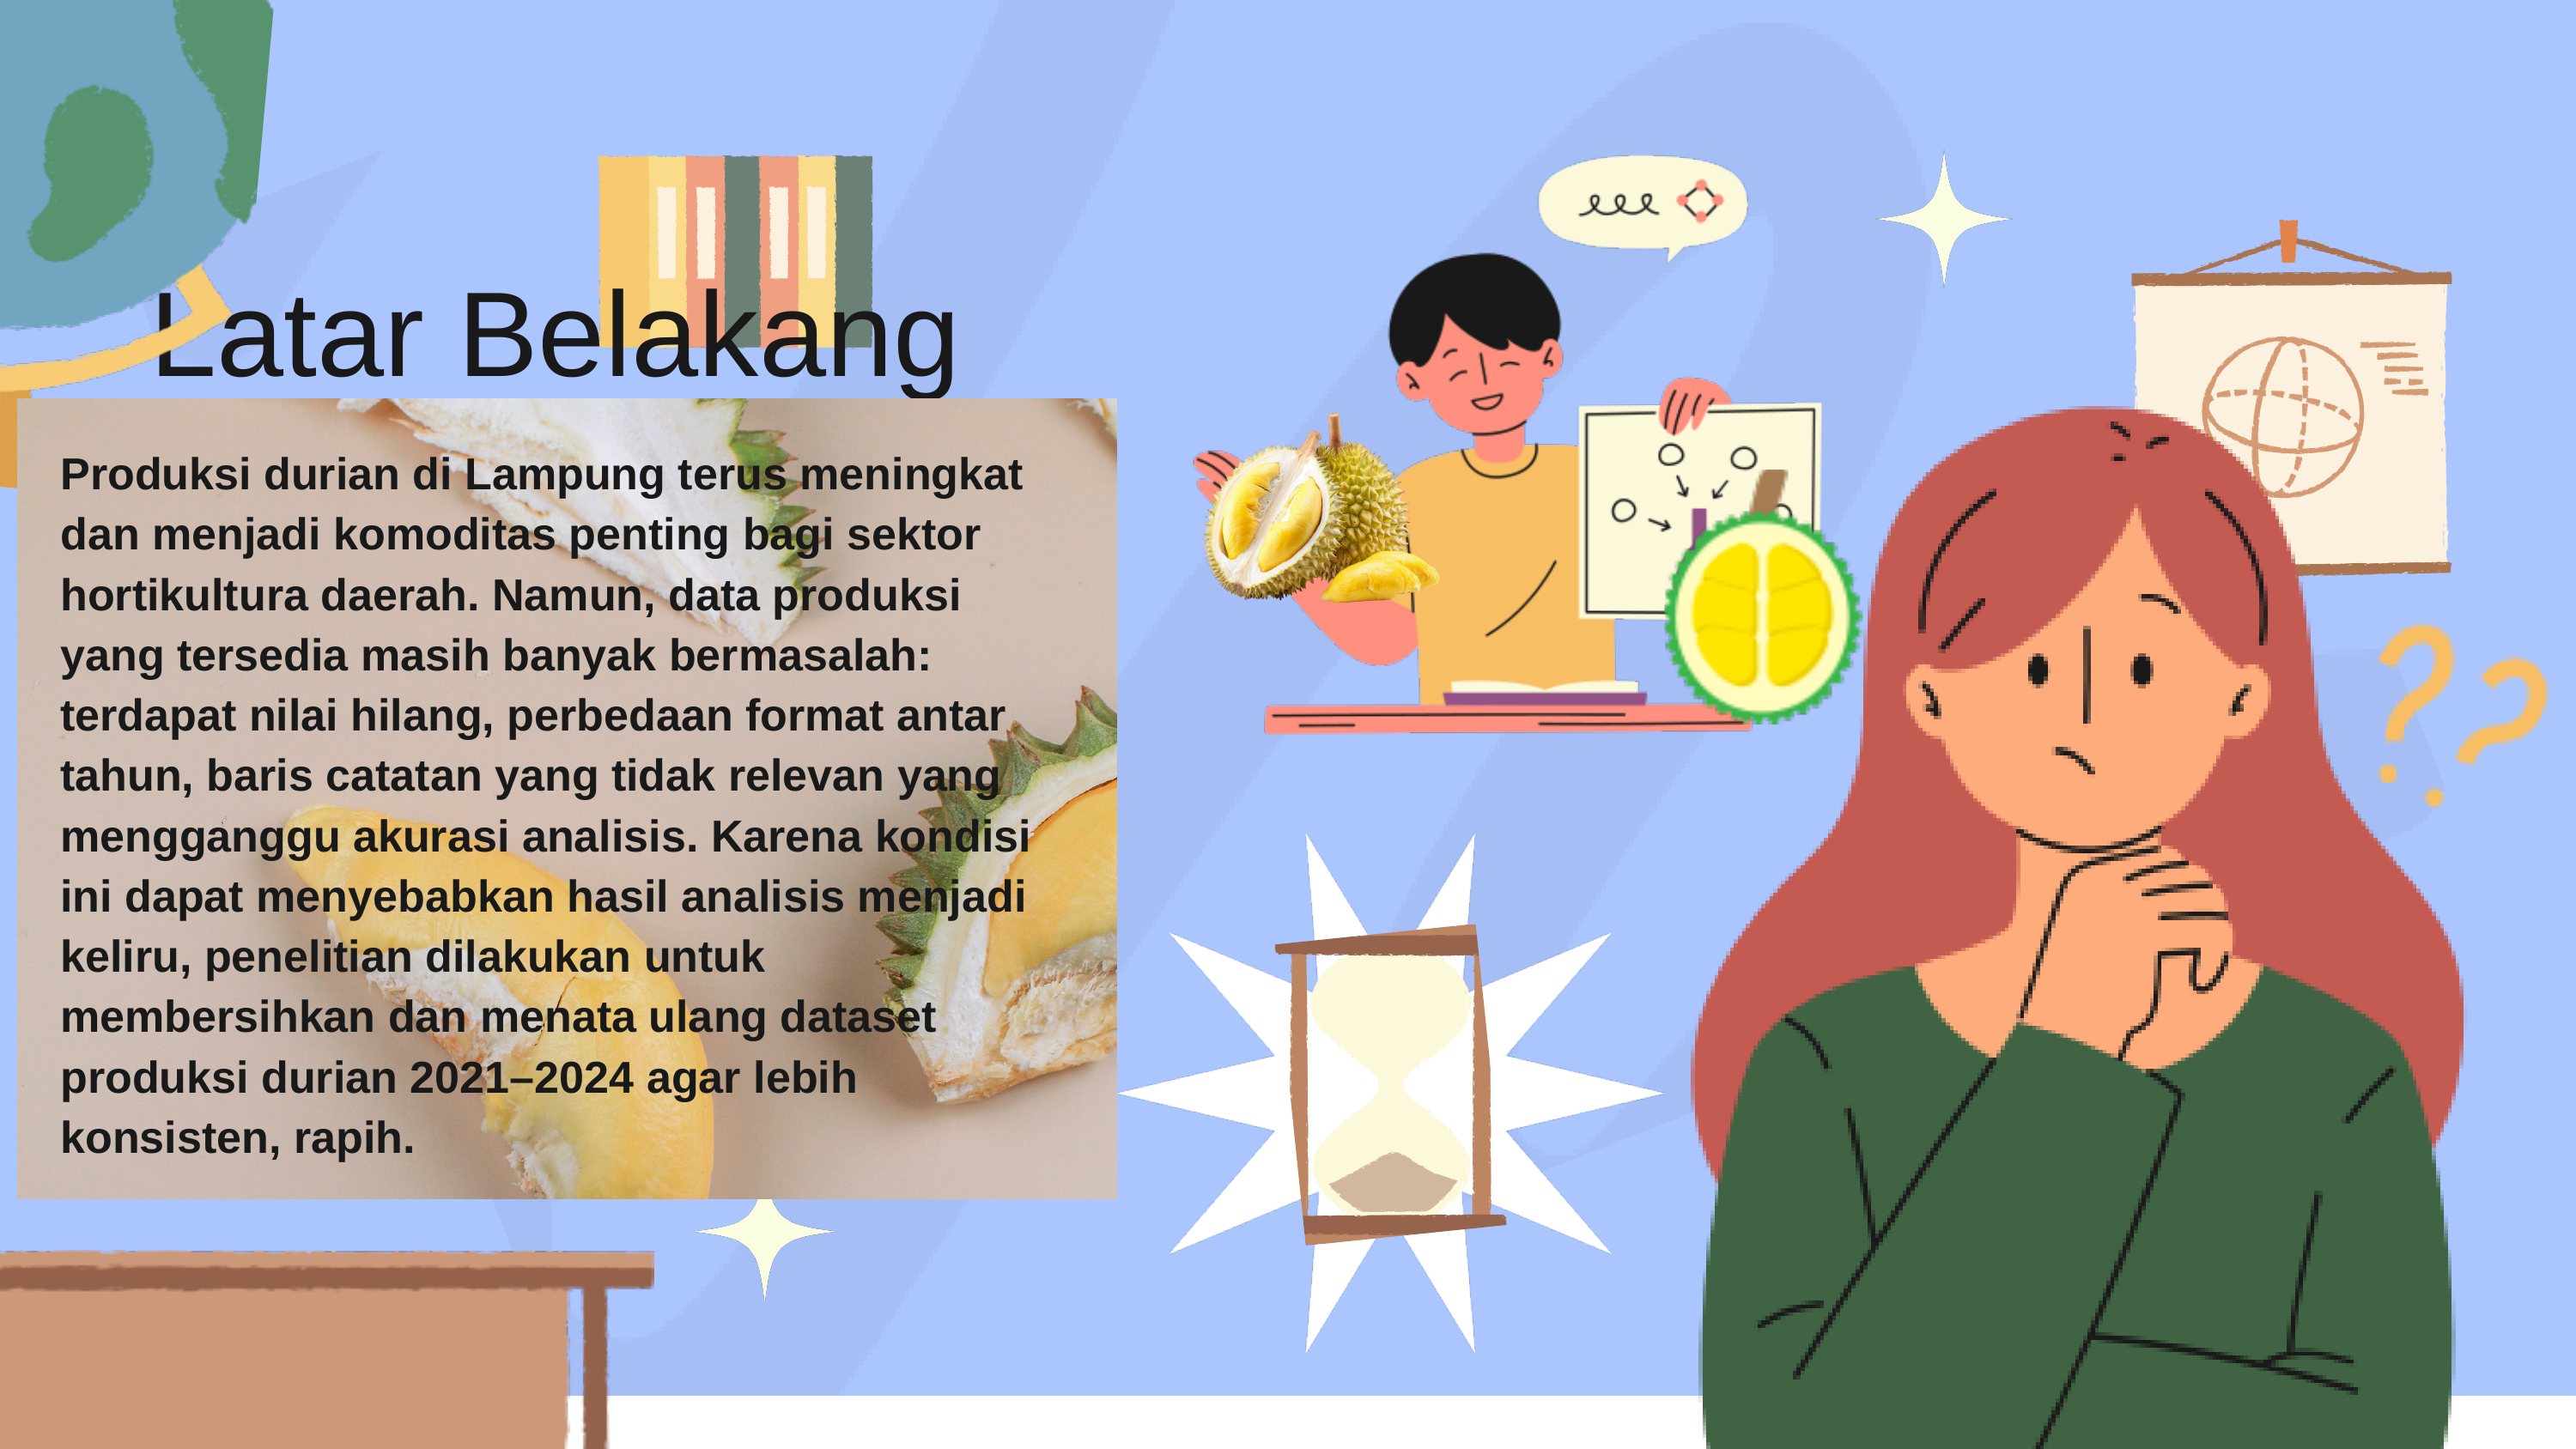

Latar Belakang

Produksi durian di Lampung terus meningkat dan menjadi komoditas penting bagi sektor hortikultura daerah. Namun, data produksi yang tersedia masih banyak bermasalah: terdapat nilai hilang, perbedaan format antar tahun, baris catatan yang tidak relevan yang mengganggu akurasi analisis. Karena kondisi ini dapat menyebabkan hasil analisis menjadi keliru, penelitian dilakukan untuk membersihkan dan menata ulang dataset produksi durian 2021–2024 agar lebih konsisten, rapih.